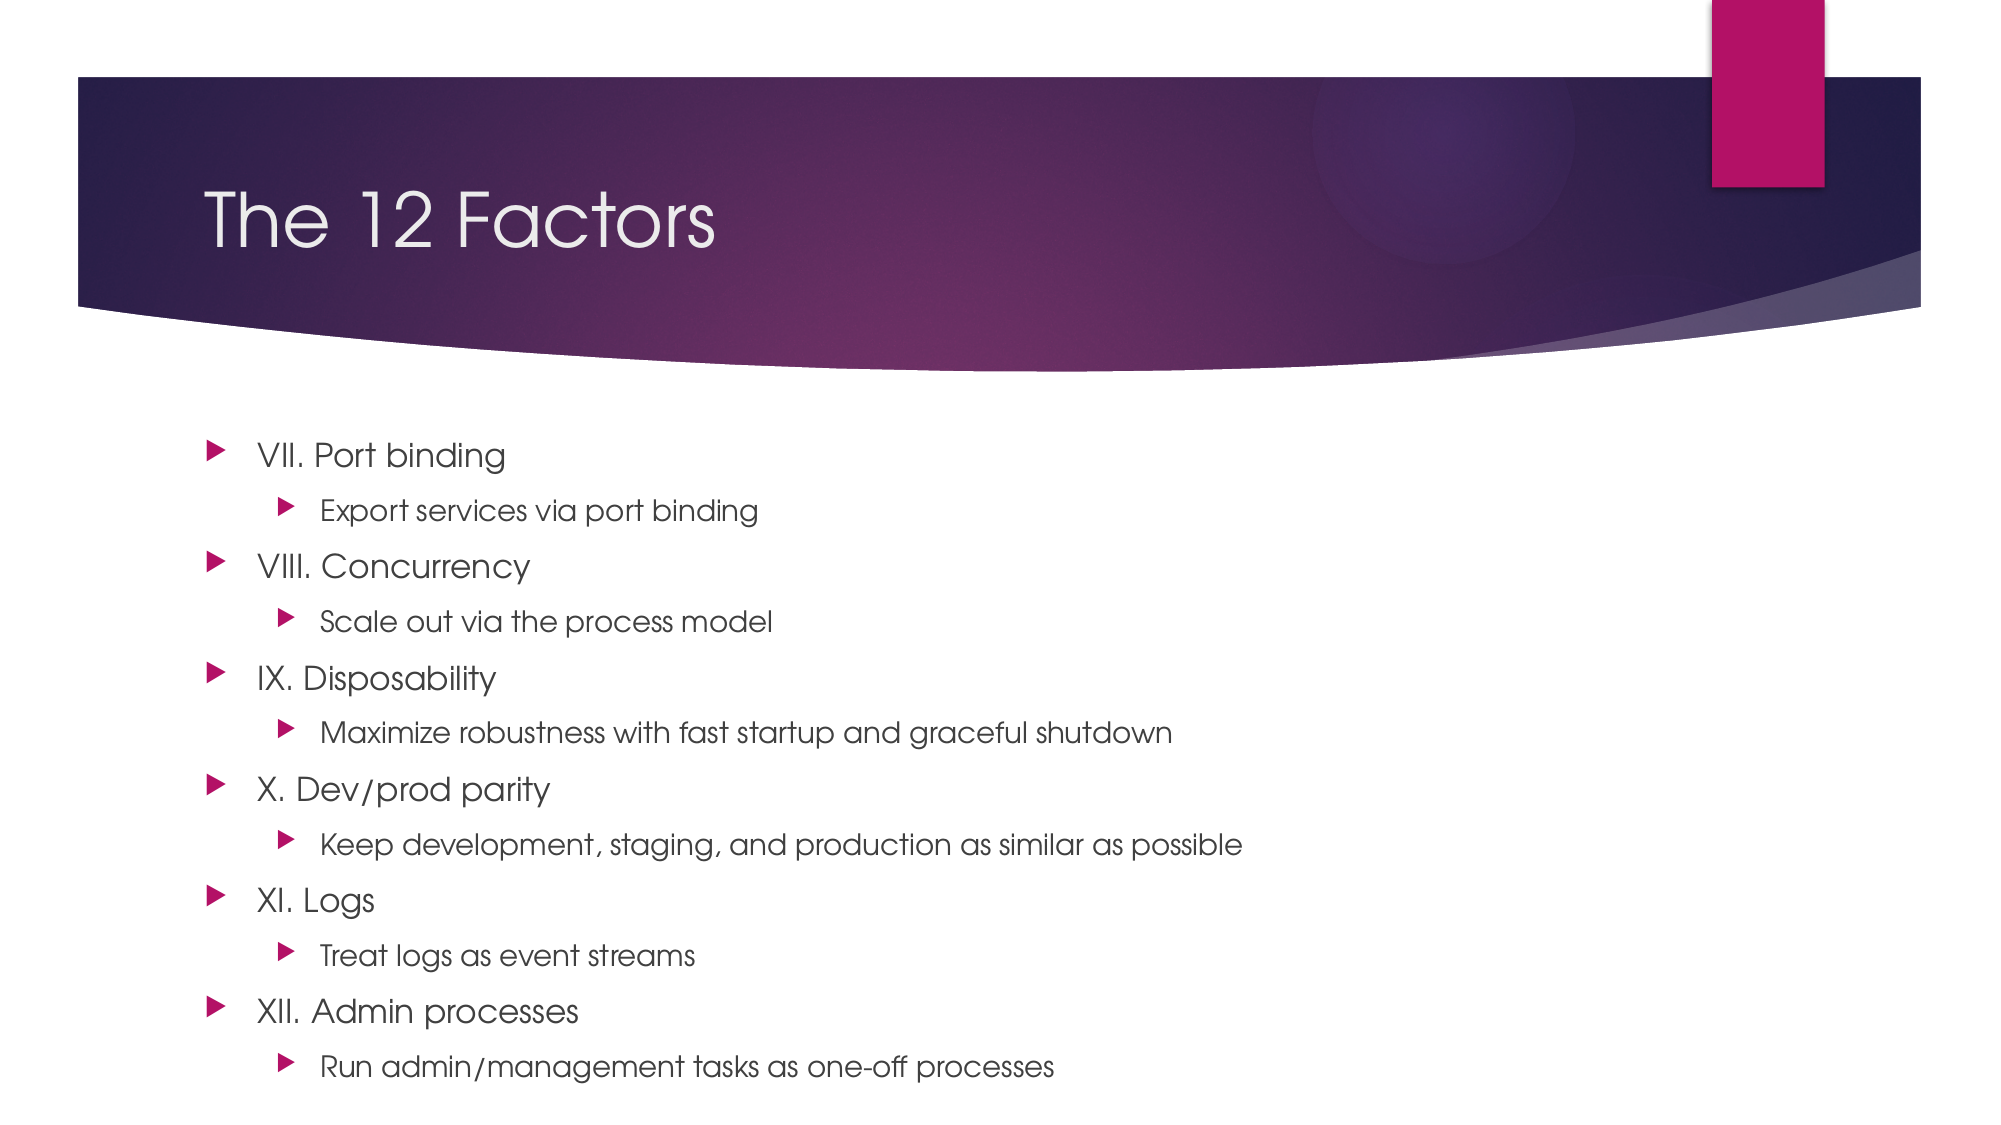

# The 12 Factors
VII. Port binding
Export services via port binding
VIII. Concurrency
Scale out via the process model
IX. Disposability
Maximize robustness with fast startup and graceful shutdown
X. Dev/prod parity
Keep development, staging, and production as similar as possible
XI. Logs
Treat logs as event streams
XII. Admin processes
Run admin/management tasks as one-off processes